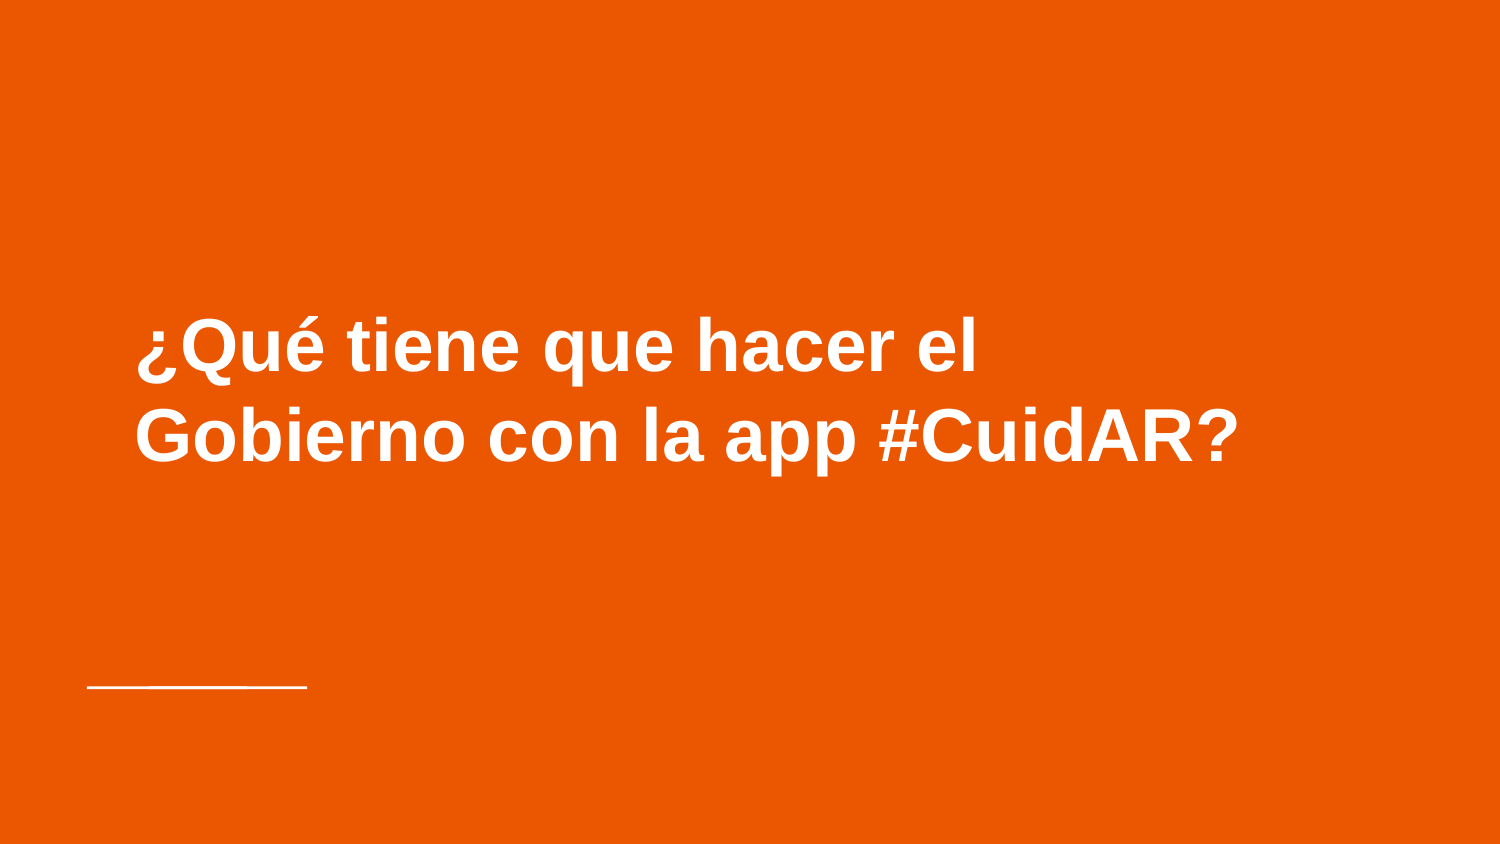

# ¿Qué tiene que hacer el Gobierno con la app #CuidAR?